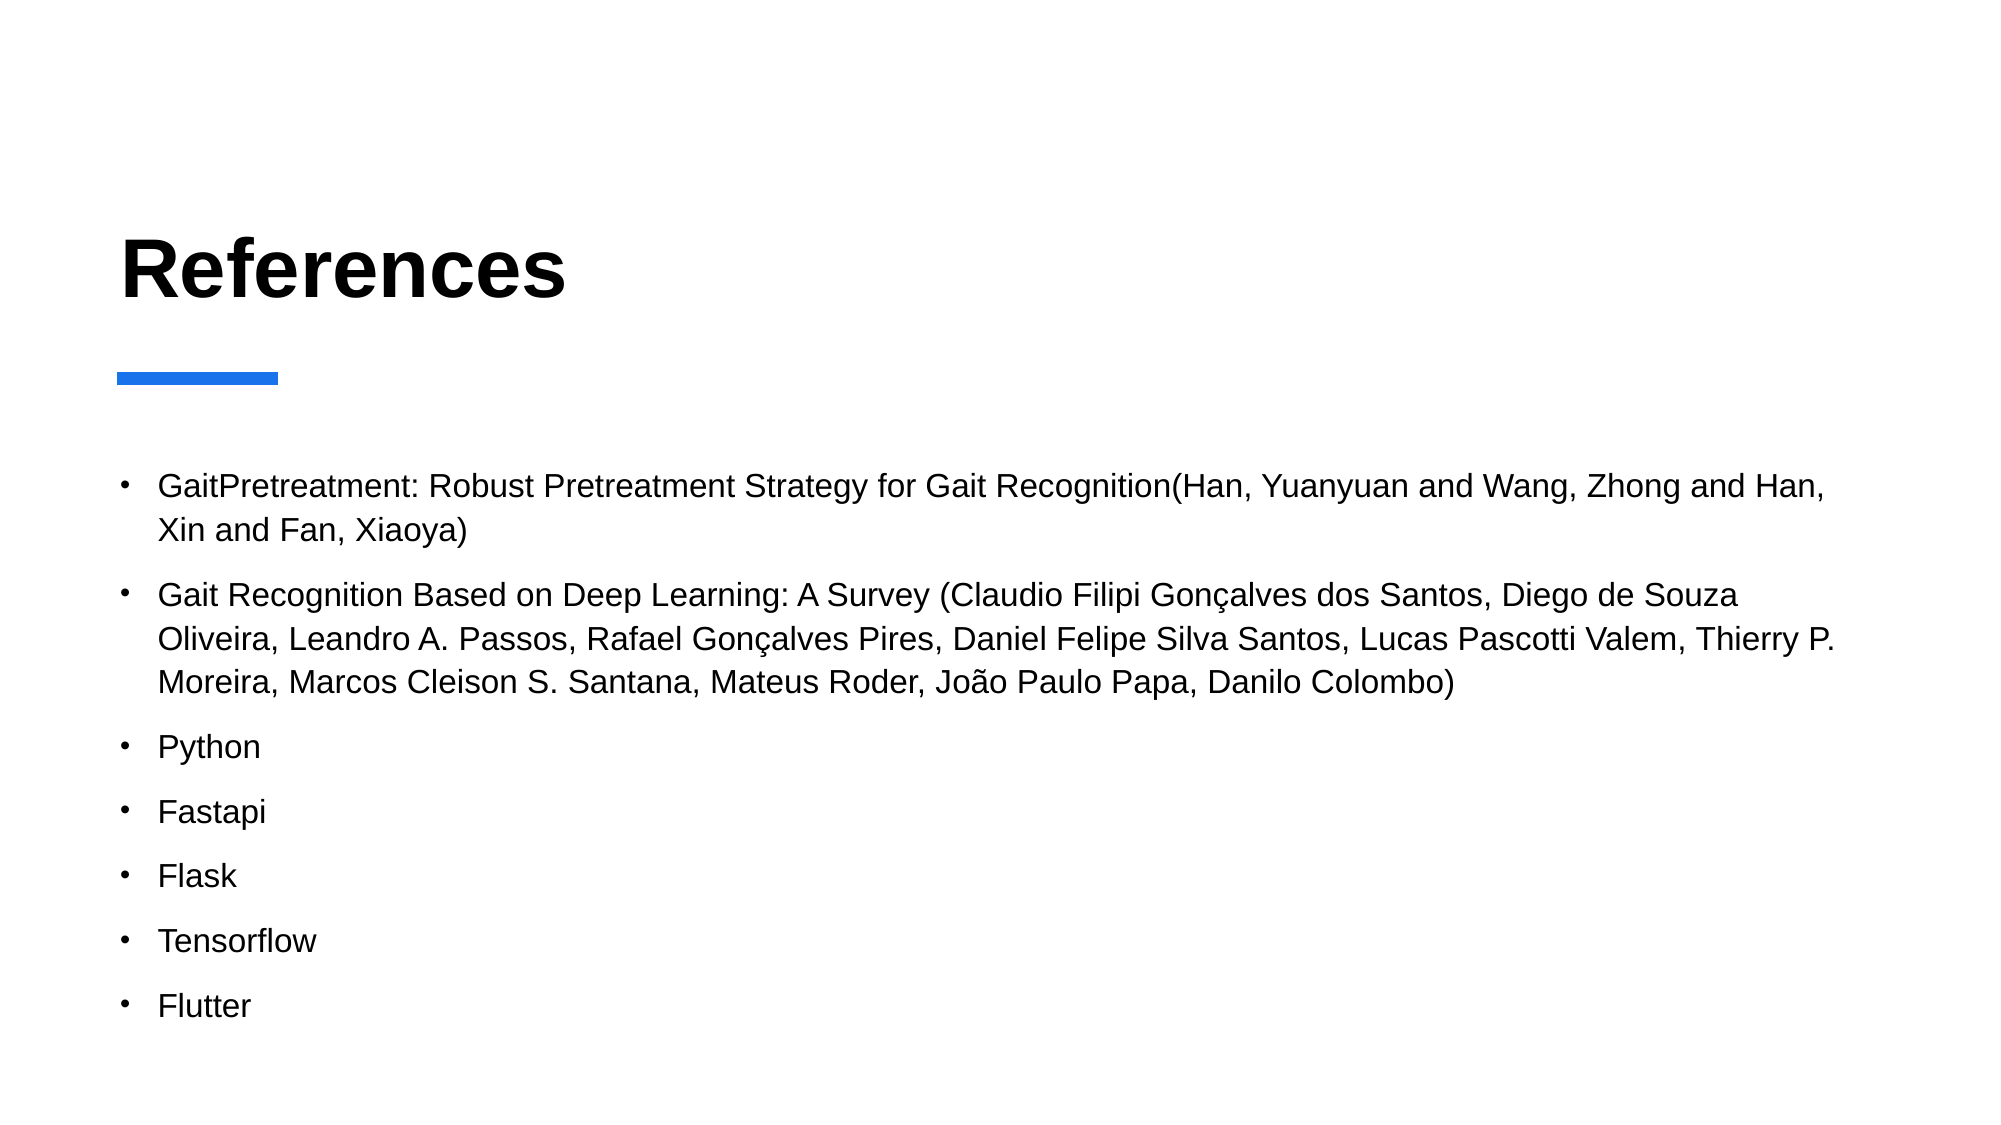

# References
GaitPretreatment: Robust Pretreatment Strategy for Gait Recognition(Han, Yuanyuan and Wang, Zhong and Han, Xin and Fan, Xiaoya)
Gait Recognition Based on Deep Learning: A Survey (Claudio Filipi Gonçalves dos Santos, Diego de Souza Oliveira, Leandro A. Passos, Rafael Gonçalves Pires, Daniel Felipe Silva Santos, Lucas Pascotti Valem, Thierry P. Moreira, Marcos Cleison S. Santana, Mateus Roder, João Paulo Papa, Danilo Colombo)
Python
Fastapi
Flask
Tensorflow
Flutter